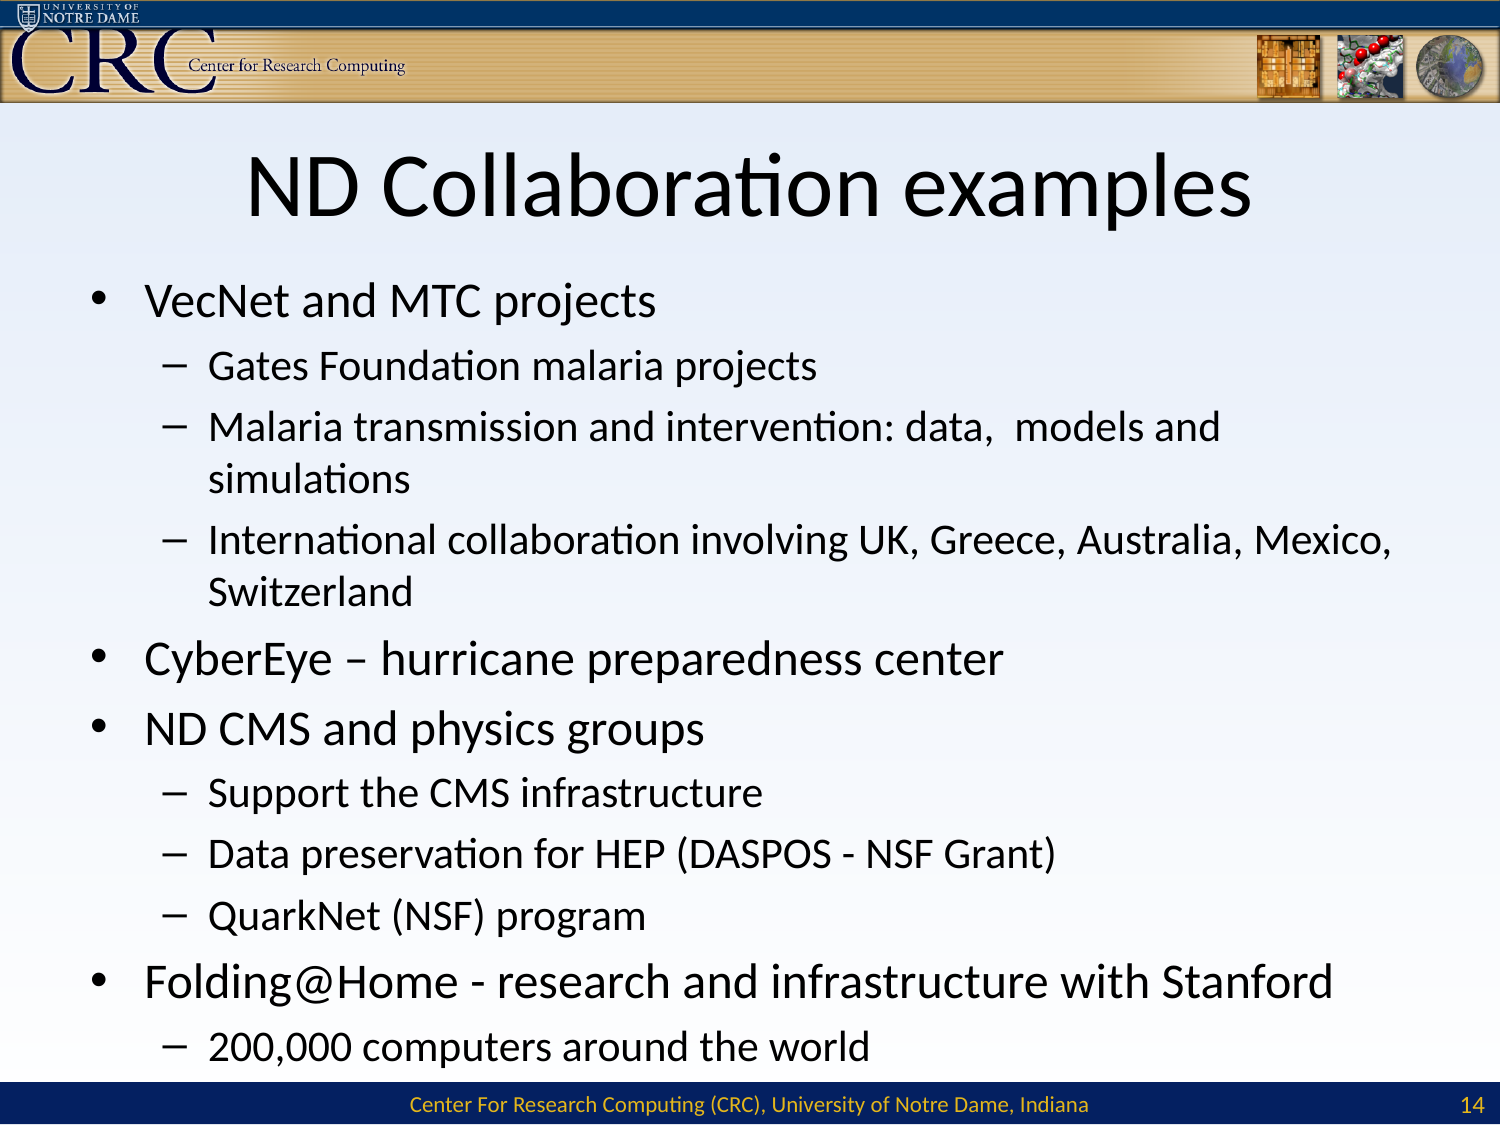

# ND Collaboration examples
VecNet and MTC projects
Gates Foundation malaria projects
Malaria transmission and intervention: data,  models and simulations
International collaboration involving UK, Greece, Australia, Mexico, Switzerland
CyberEye – hurricane preparedness center
ND CMS and physics groups
Support the CMS infrastructure
Data preservation for HEP (DASPOS - NSF Grant)
QuarkNet (NSF) program
Folding@Home - research and infrastructure with Stanford
200,000 computers around the world
14